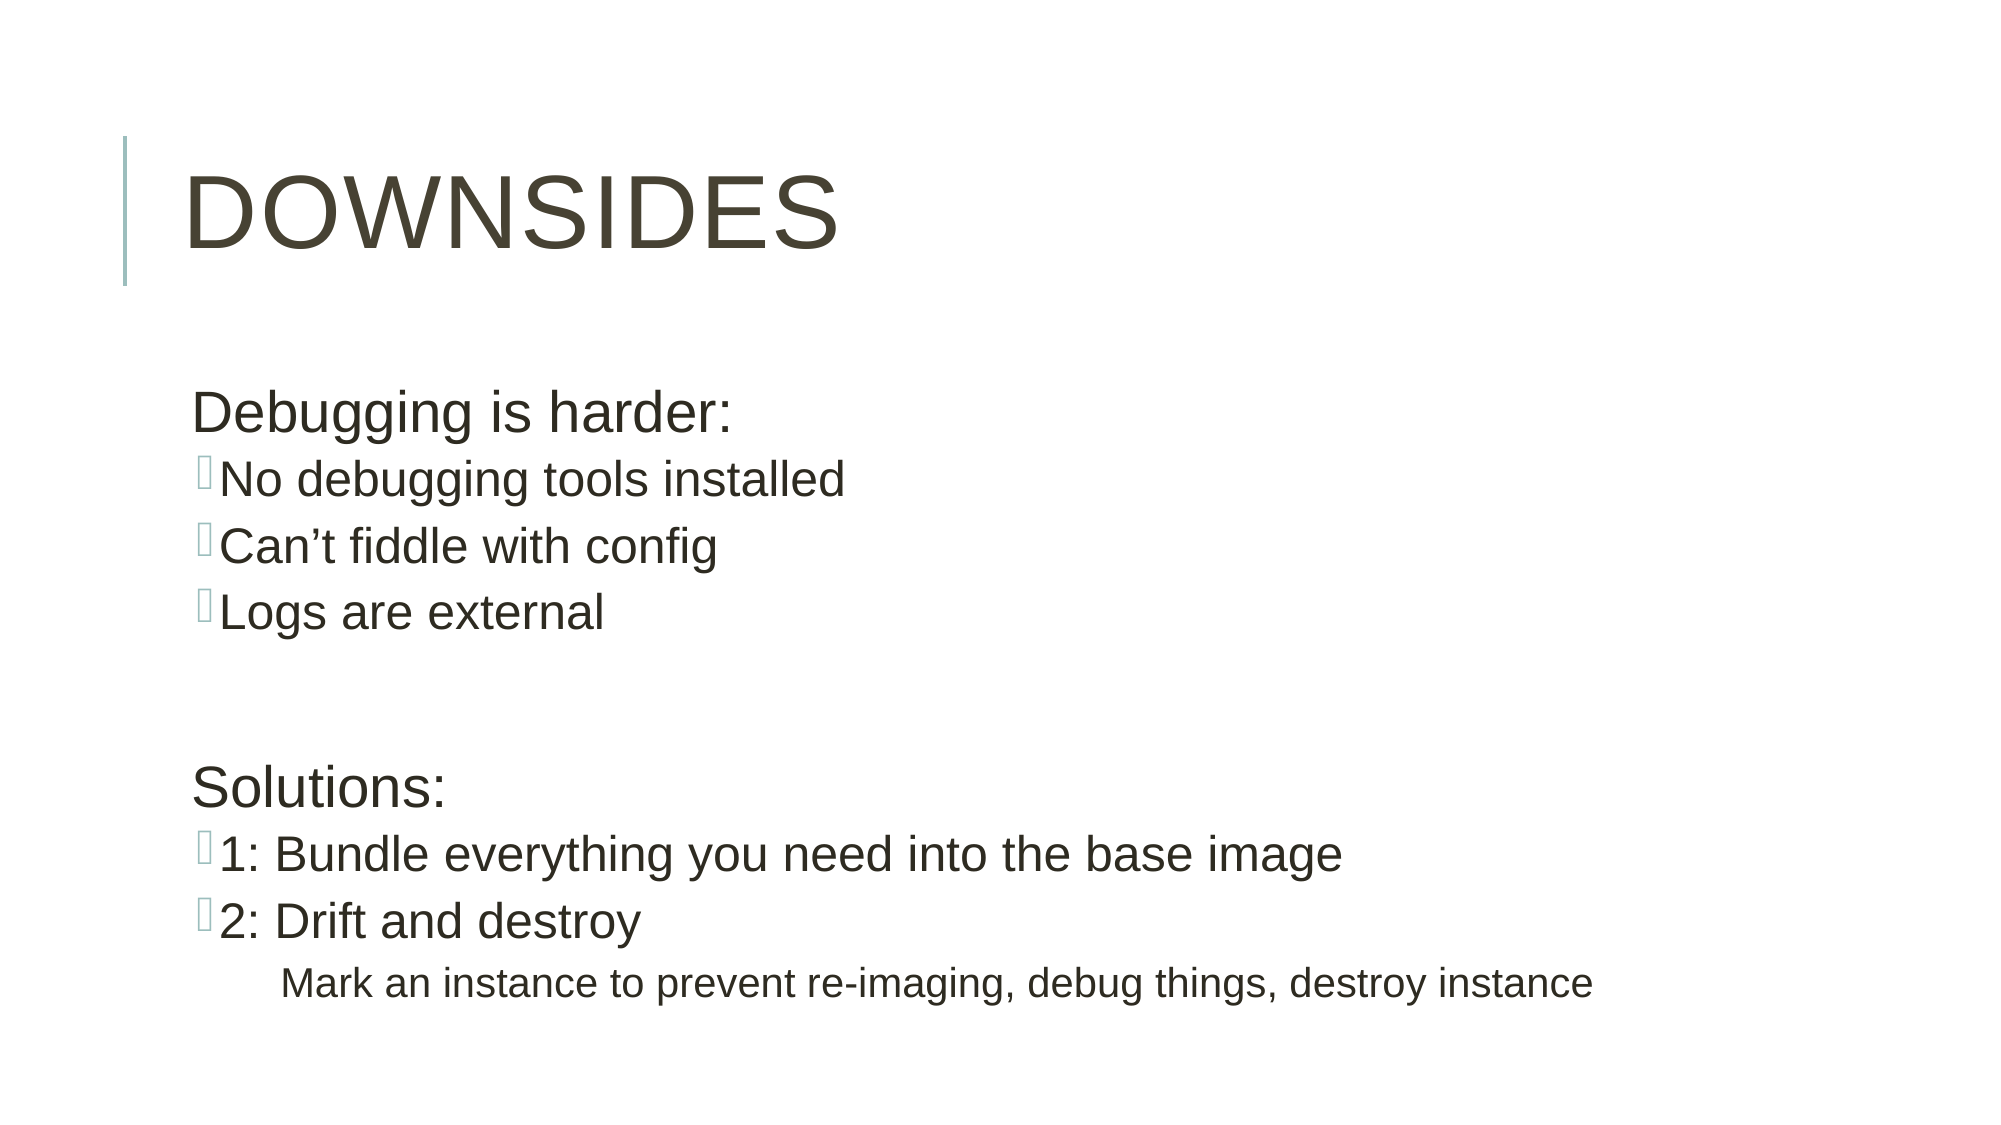

# Downsides
Debugging is harder:
No debugging tools installed
Can’t fiddle with config
Logs are external

Solutions:
1: Bundle everything you need into the base image
2: Drift and destroy
Mark an instance to prevent re-imaging, debug things, destroy instance